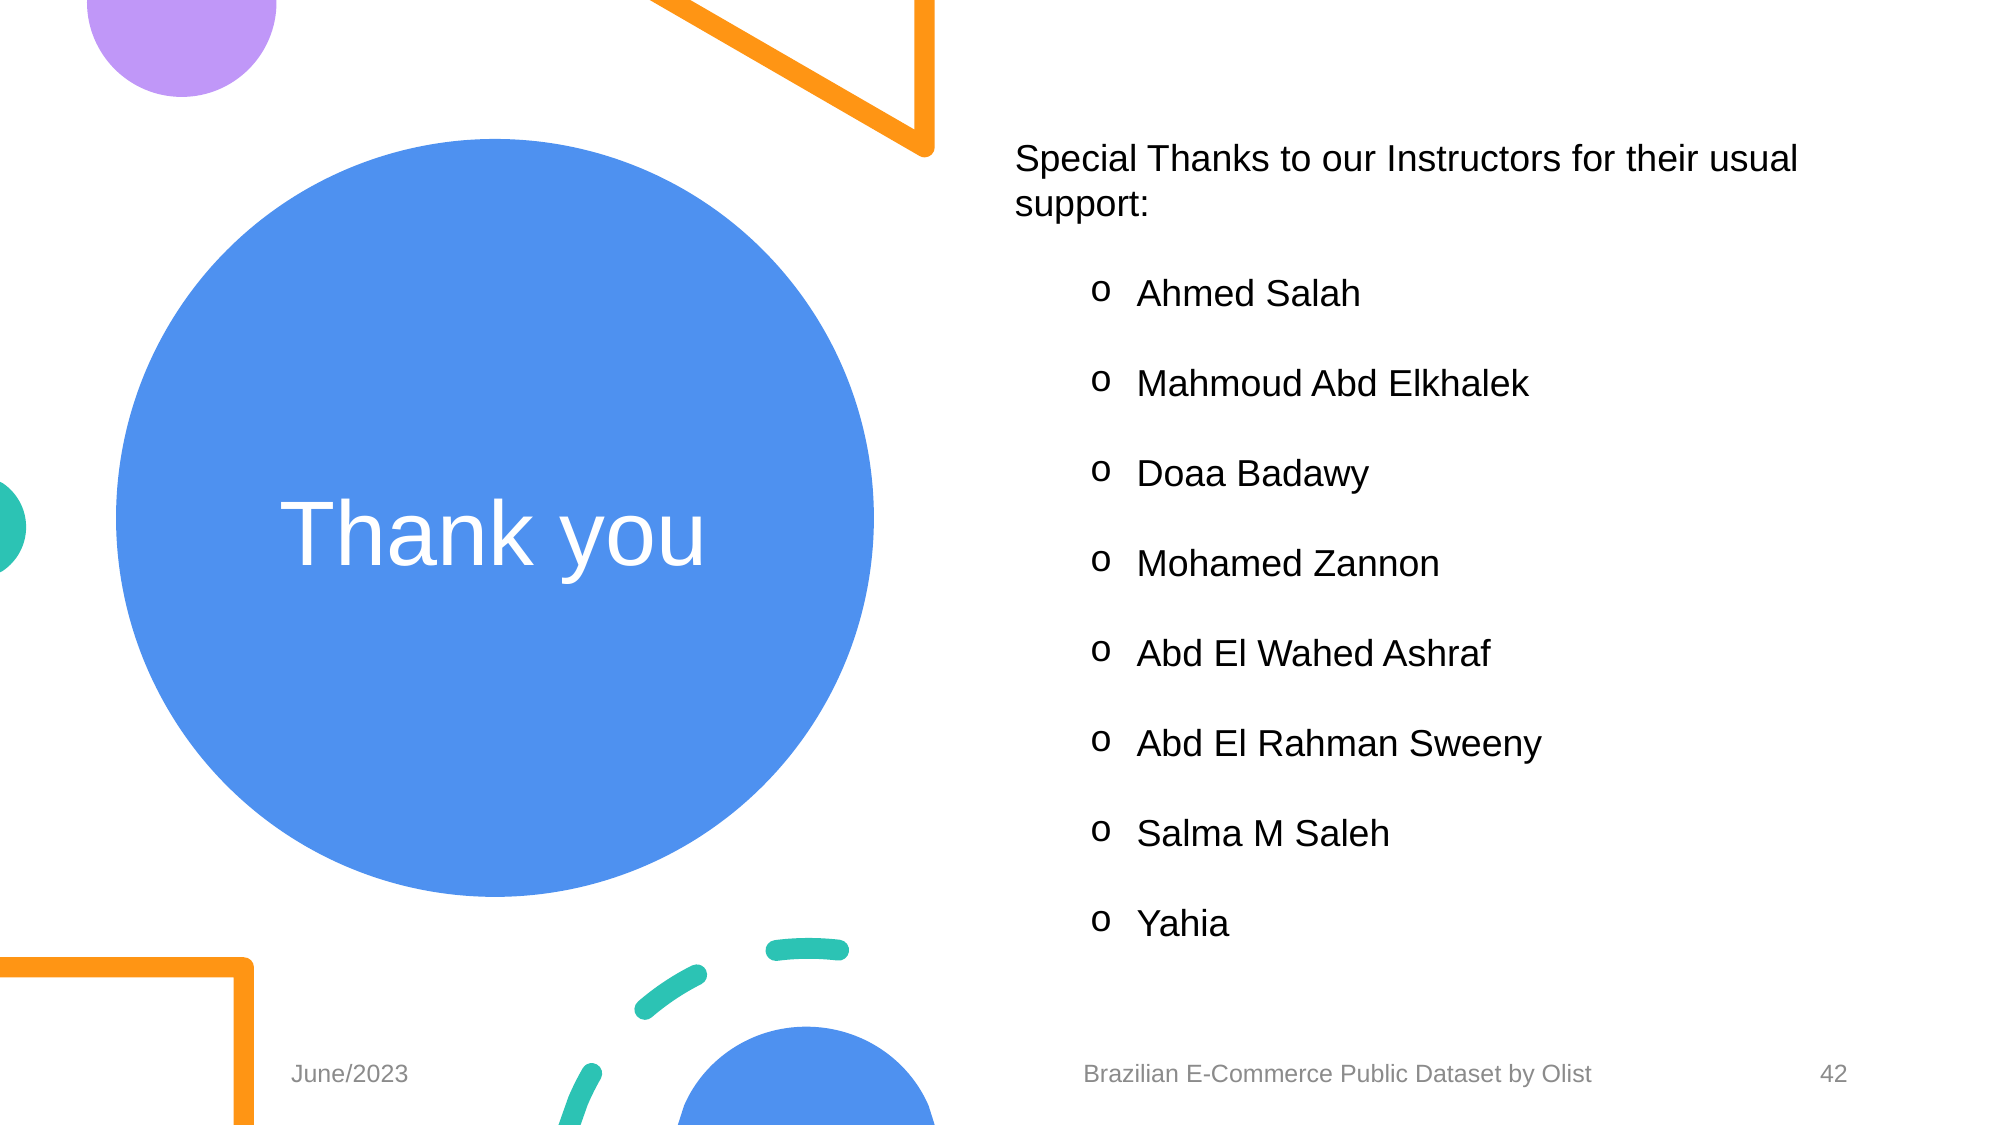

Special Thanks to our Instructors for their usual support:
Ahmed Salah
Mahmoud Abd Elkhalek
Doaa Badawy
Mohamed Zannon
Abd El Wahed Ashraf
Abd El Rahman Sweeny
Salma M Saleh
Yahia
# Thank you
June/2023
Brazilian E-Commerce Public Dataset by Olist
42